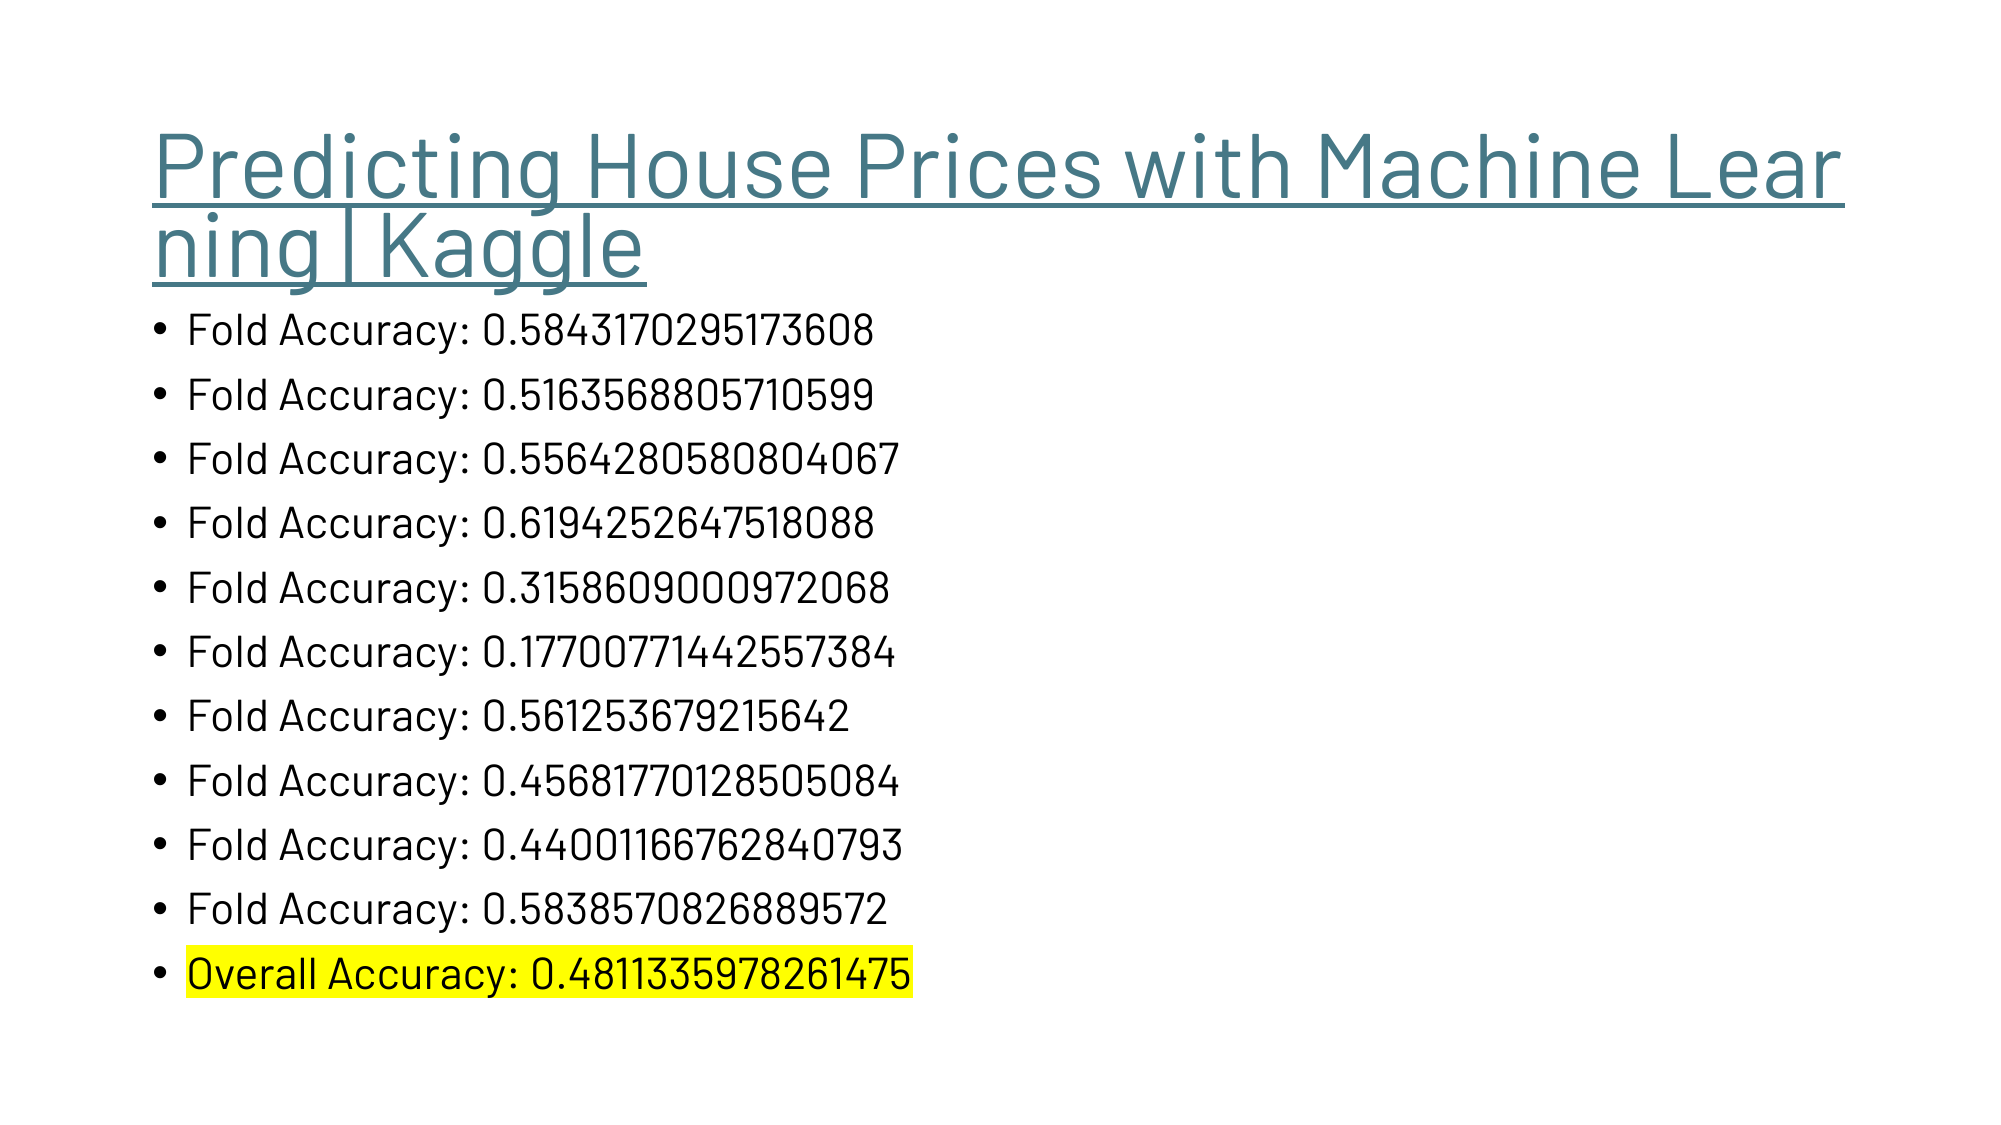

# Predicting House Prices with Machine Learning | Kaggle
Fold Accuracy: 0.5843170295173608
Fold Accuracy: 0.5163568805710599
Fold Accuracy: 0.5564280580804067
Fold Accuracy: 0.6194252647518088
Fold Accuracy: 0.3158609000972068
Fold Accuracy: 0.17700771442557384
Fold Accuracy: 0.561253679215642
Fold Accuracy: 0.45681770128505084
Fold Accuracy: 0.44001166762840793
Fold Accuracy: 0.5838570826889572
Overall Accuracy: 0.4811335978261475